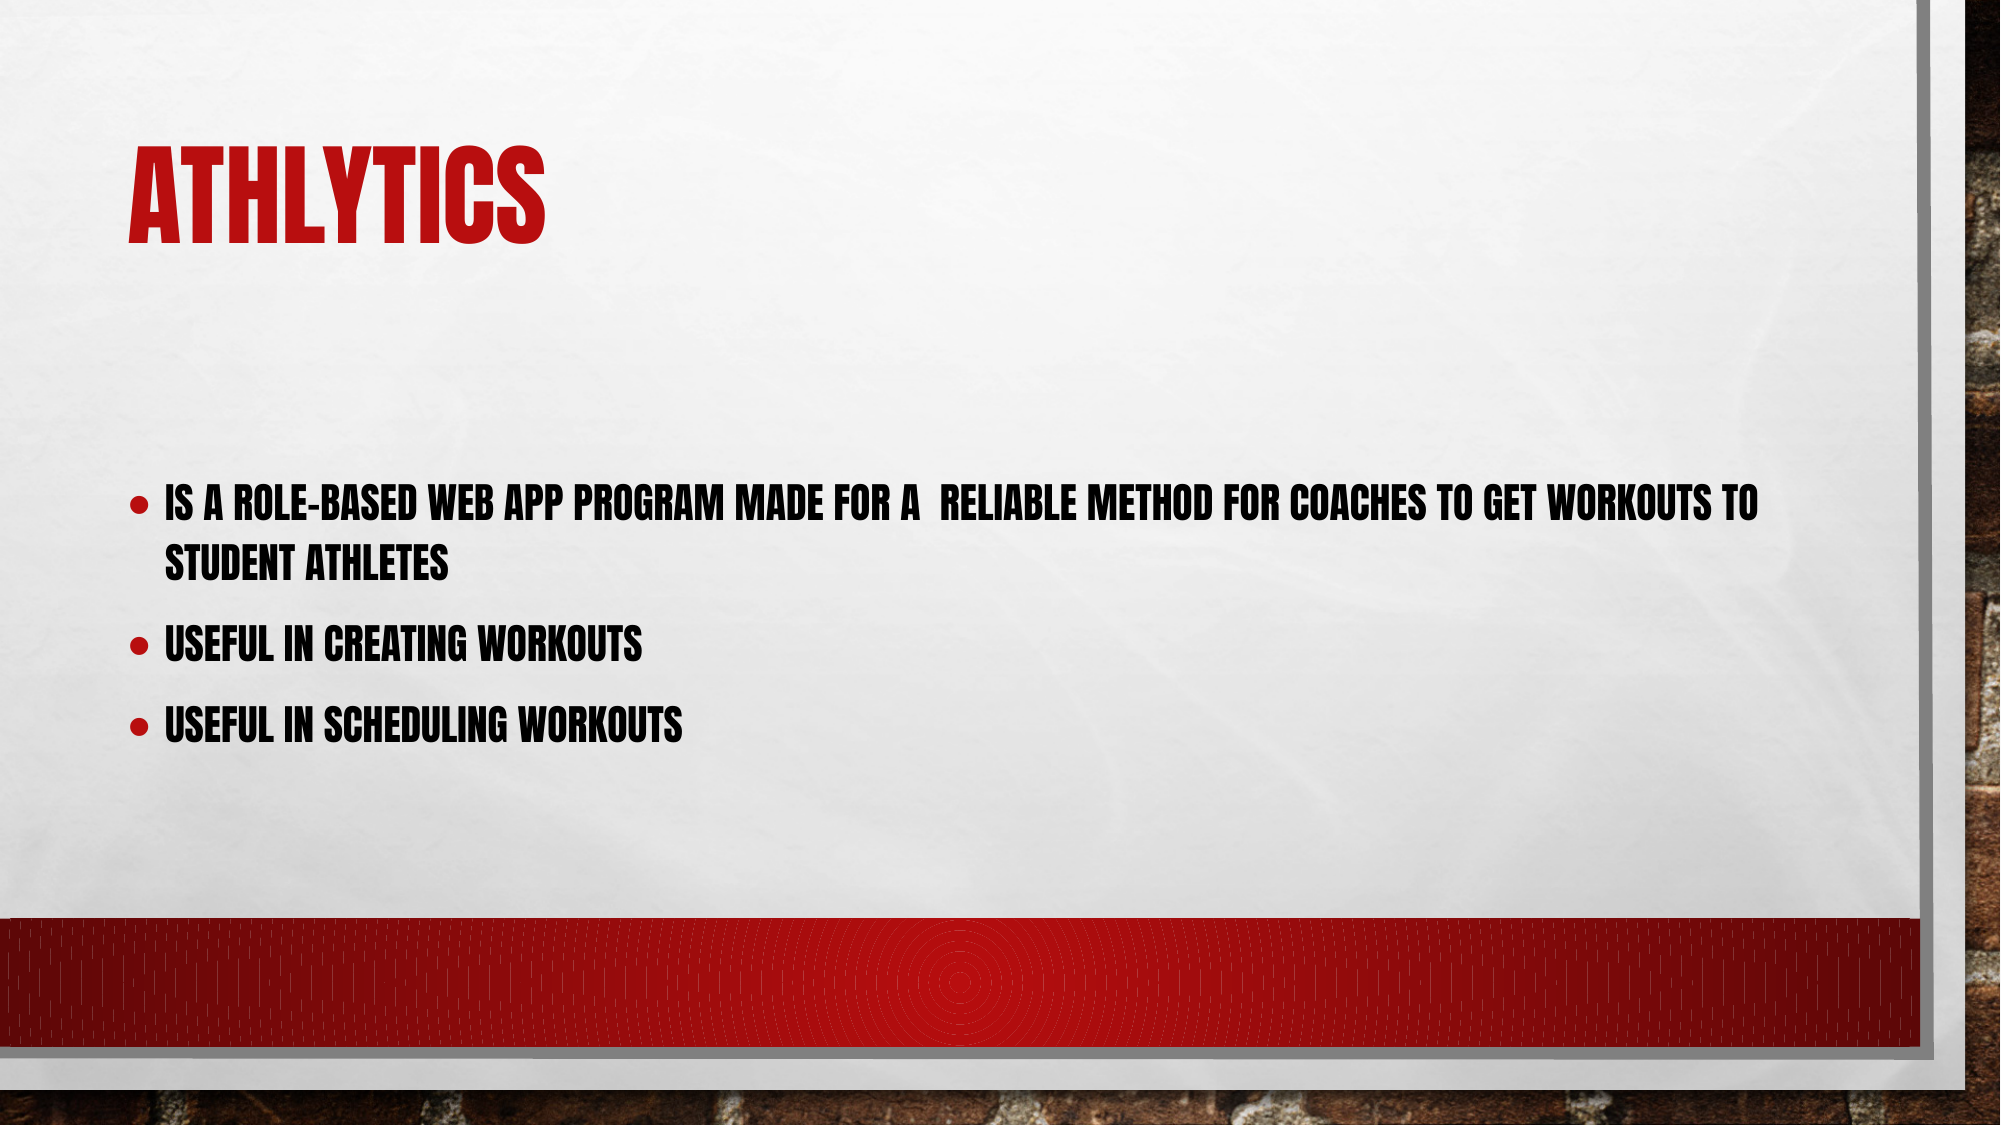

# Athlytics
Is a role-based web app program made for a  reliable method for coaches to get workouts to student athletes
Useful in creating workouts
Useful in scheduling workouts